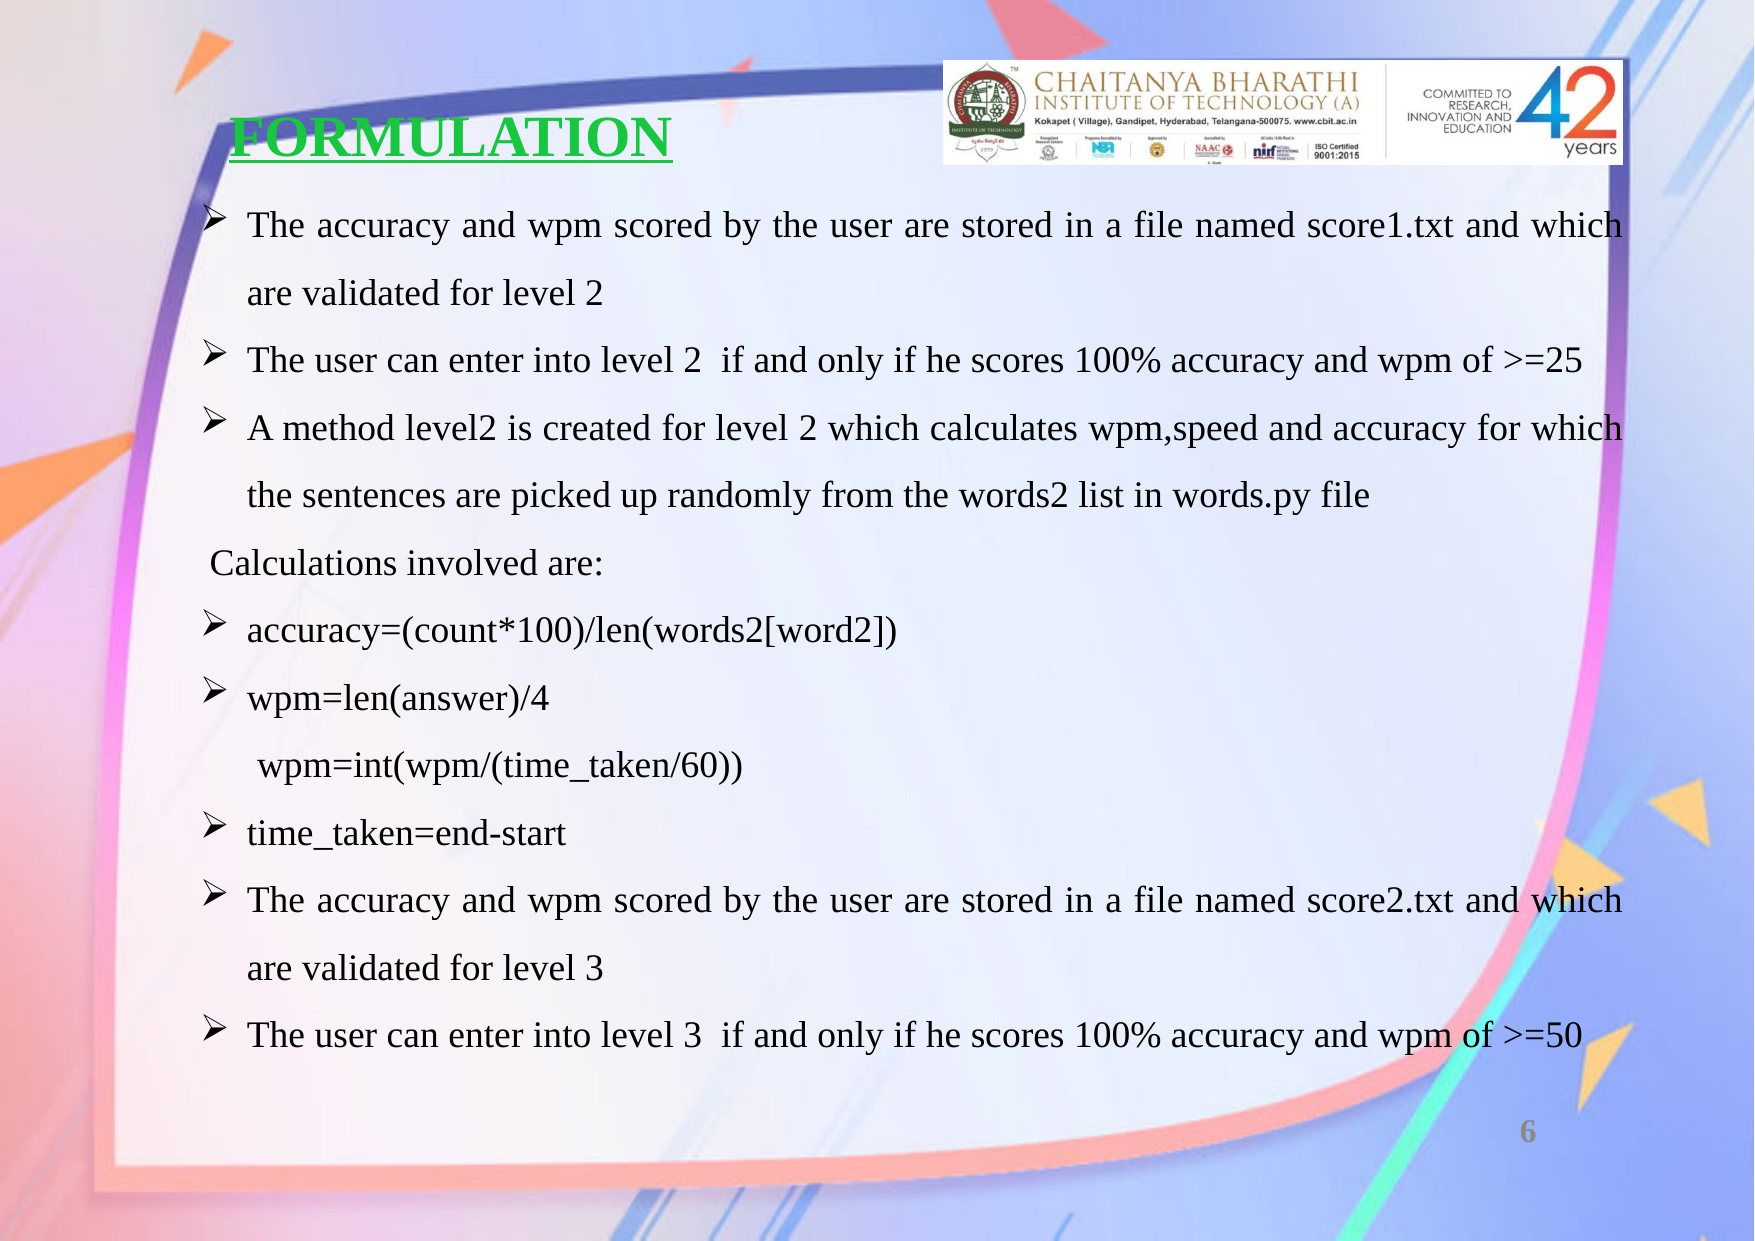

# FORMULATION
The accuracy and wpm scored by the user are stored in a file named score1.txt and which are validated for level 2
The user can enter into level 2  if and only if he scores 100% accuracy and wpm of >=25
A method level2 is created for level 2 which calculates wpm,speed and accuracy for which the sentences are picked up randomly from the words2 list in words.py file
 Calculations involved are:
accuracy=(count*100)/len(words2[word2])
wpm=len(answer)/4
      wpm=int(wpm/(time_taken/60))
time_taken=end-start
The accuracy and wpm scored by the user are stored in a file named score2.txt and which are validated for level 3
The user can enter into level 3  if and only if he scores 100% accuracy and wpm of >=50

6